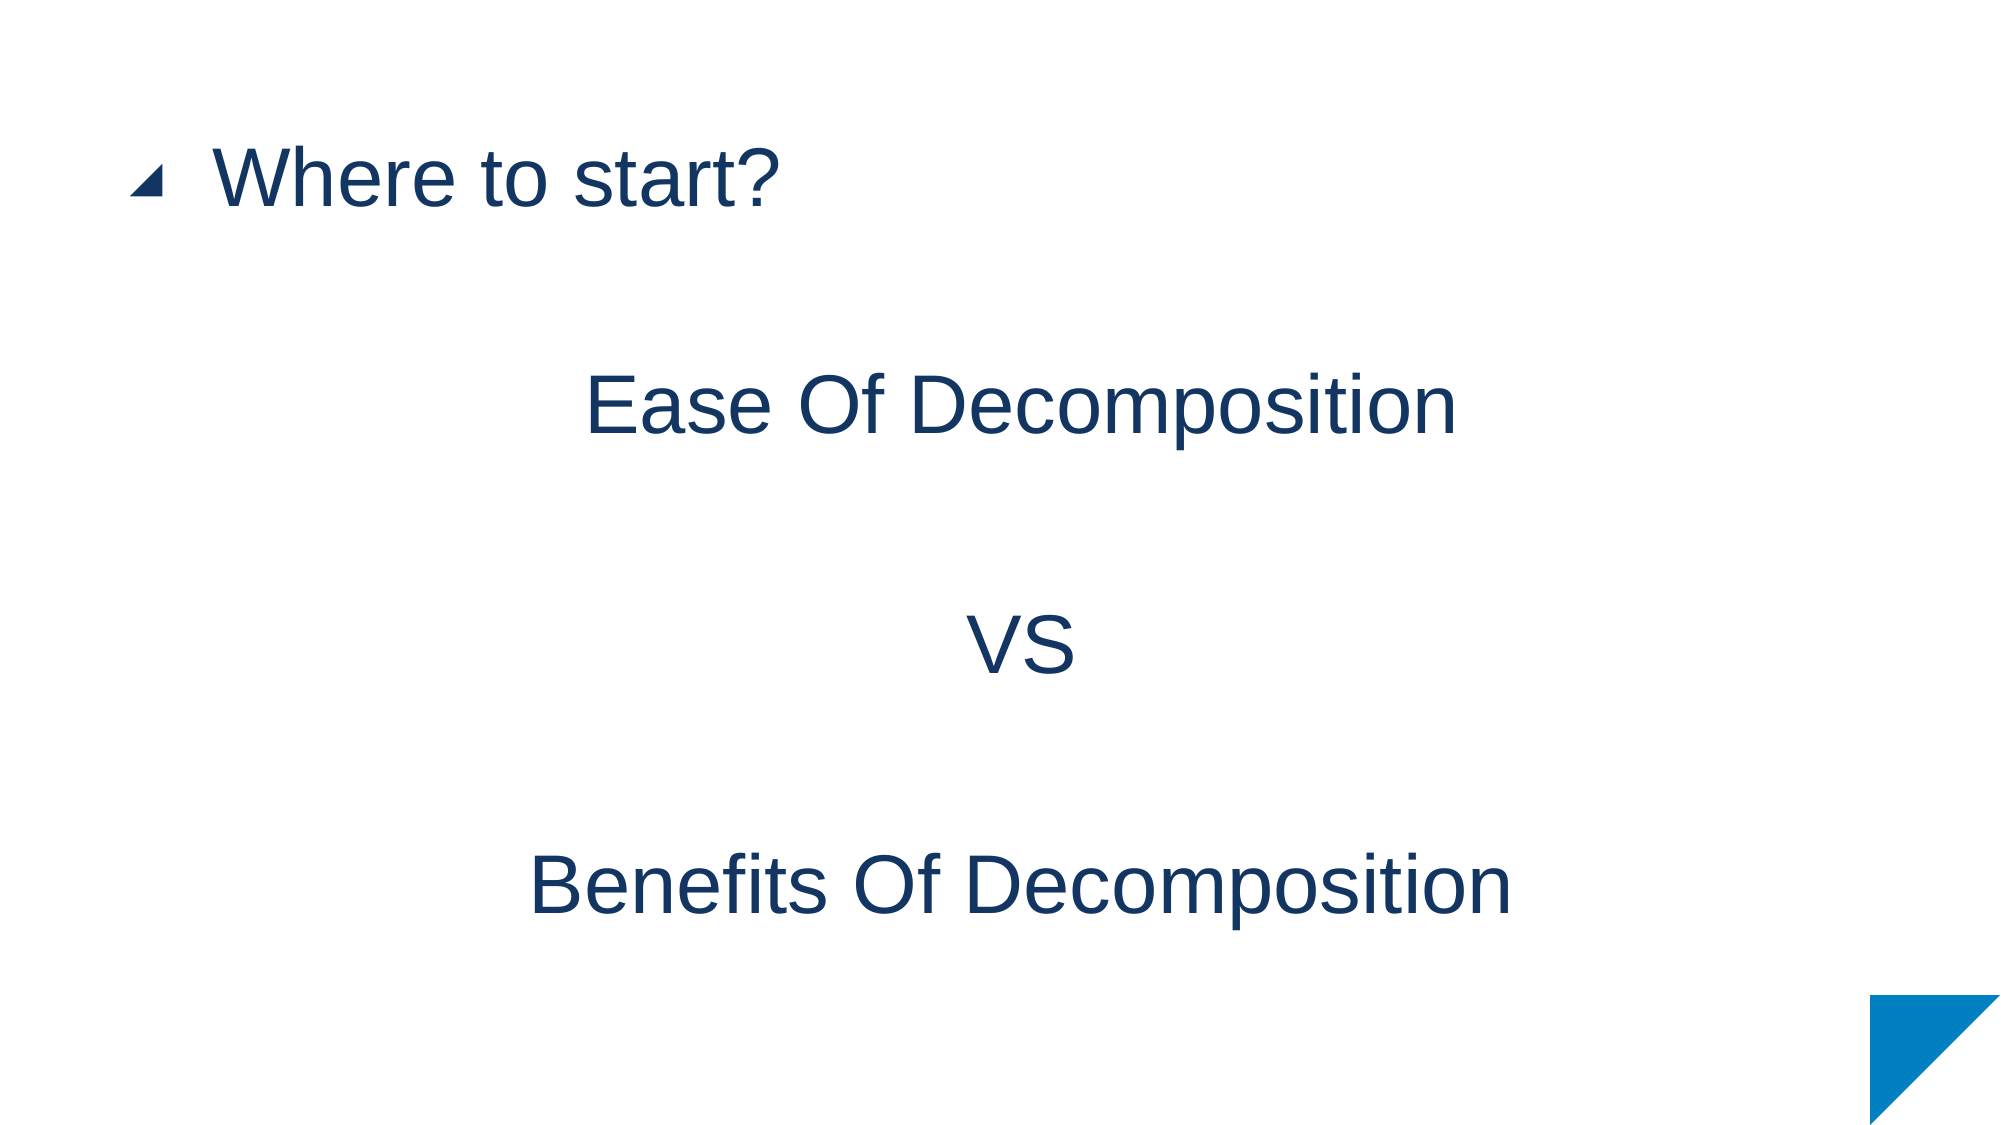

# Where to start?
Ease Of Decomposition

VS

Benefits Of Decomposition